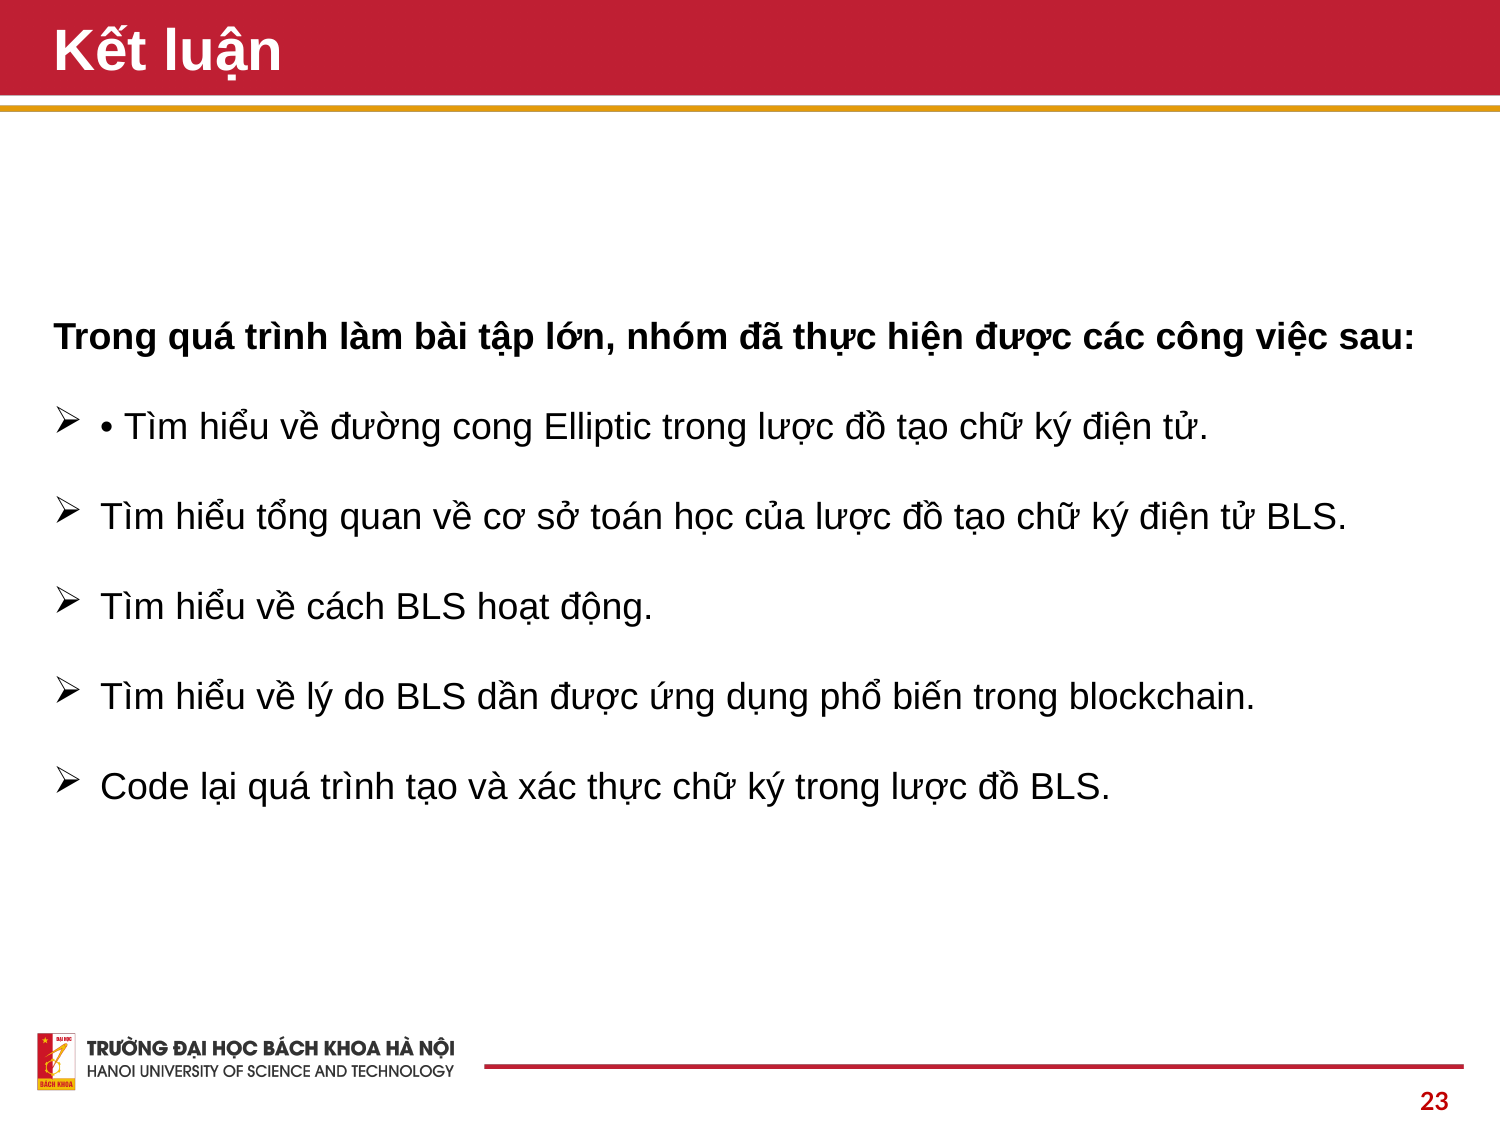

# Kết luận
Trong quá trình làm bài tập lớn, nhóm đã thực hiện được các công việc sau:

• Tìm hiểu về đường cong Elliptic trong lược đồ tạo chữ ký điện tử.

Tìm hiểu tổng quan về cơ sở toán học của lược đồ tạo chữ ký điện tử BLS.

Tìm hiểu về cách BLS hoạt động.

Tìm hiểu về lý do BLS dần được ứng dụng phổ biến trong blockchain.

Code lại quá trình tạo và xác thực chữ ký trong lược đồ BLS.
23